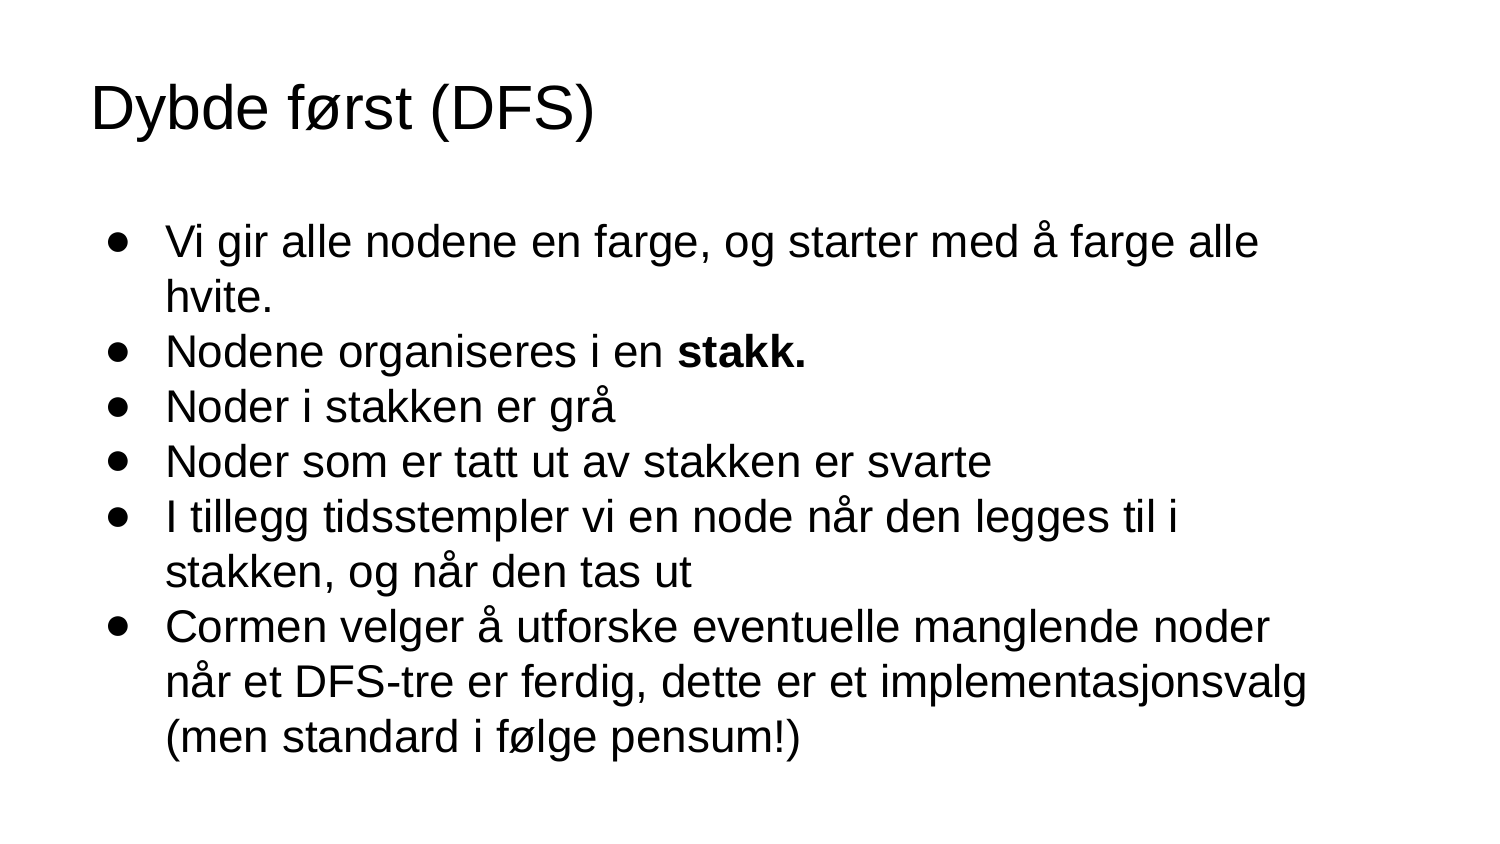

# Dybde først (DFS)
Vi gir alle nodene en farge, og starter med å farge alle hvite.
Nodene organiseres i en stakk.
Noder i stakken er grå
Noder som er tatt ut av stakken er svarte
I tillegg tidsstempler vi en node når den legges til i stakken, og når den tas ut
Cormen velger å utforske eventuelle manglende noder når et DFS-tre er ferdig, dette er et implementasjonsvalg (men standard i følge pensum!)